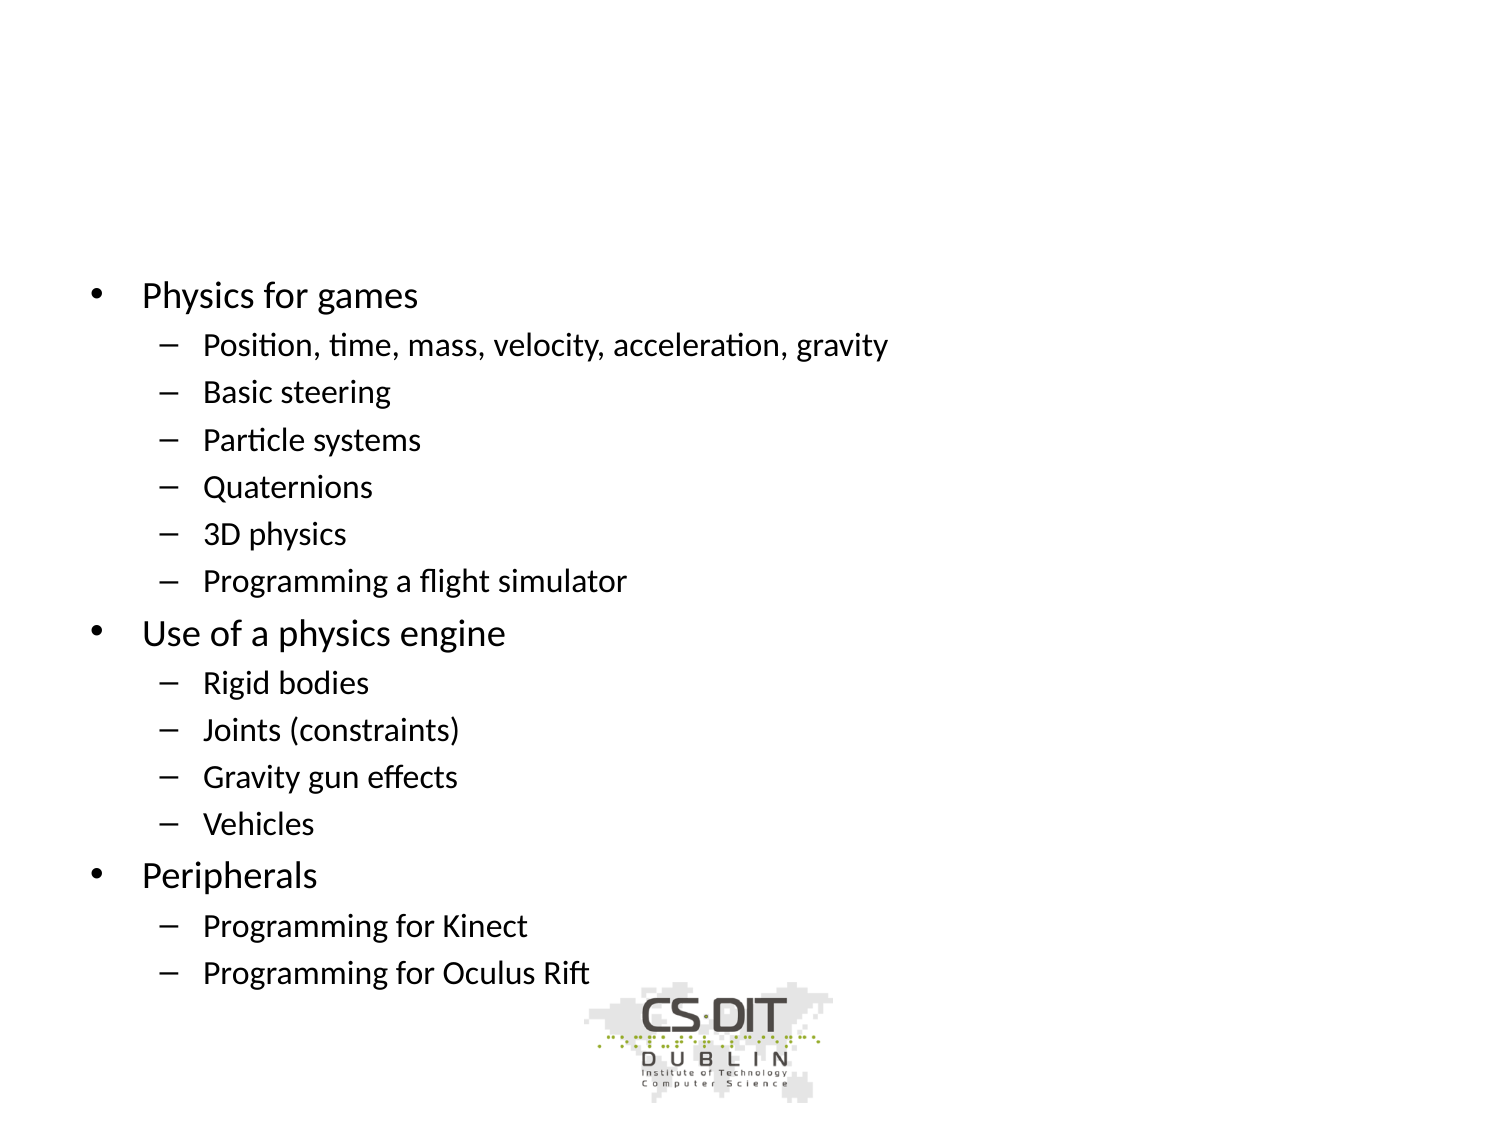

#
Physics for games
Position, time, mass, velocity, acceleration, gravity
Basic steering
Particle systems
Quaternions
3D physics
Programming a flight simulator
Use of a physics engine
Rigid bodies
Joints (constraints)
Gravity gun effects
Vehicles
Peripherals
Programming for Kinect
Programming for Oculus Rift